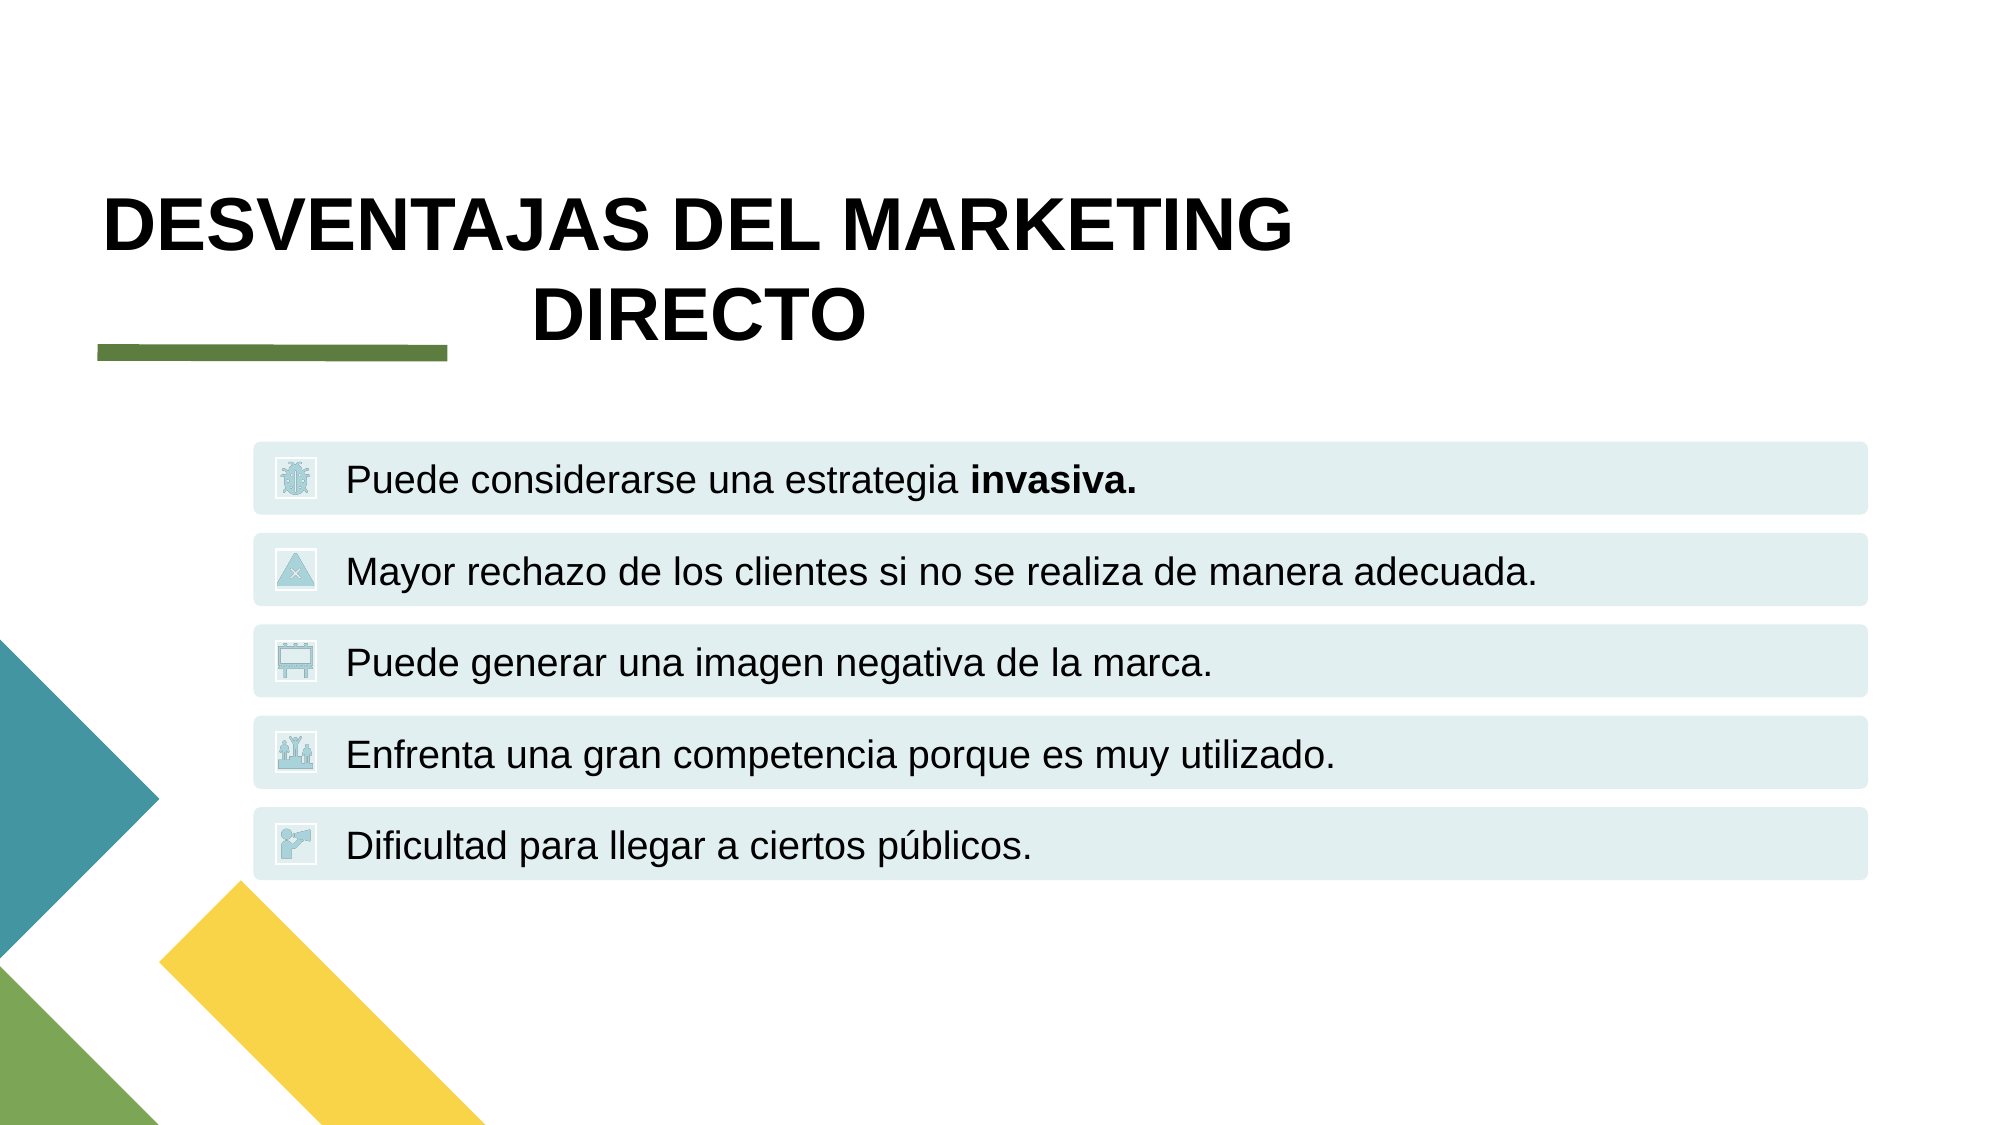

DESVENTAJAS DEL MARKETING DIRECTO
Puede considerarse una estrategia invasiva.
Mayor rechazo de los clientes si no se realiza de manera adecuada.
Puede generar una imagen negativa de la marca.
Enfrenta una gran competencia porque es muy utilizado.
Dificultad para llegar a ciertos públicos.